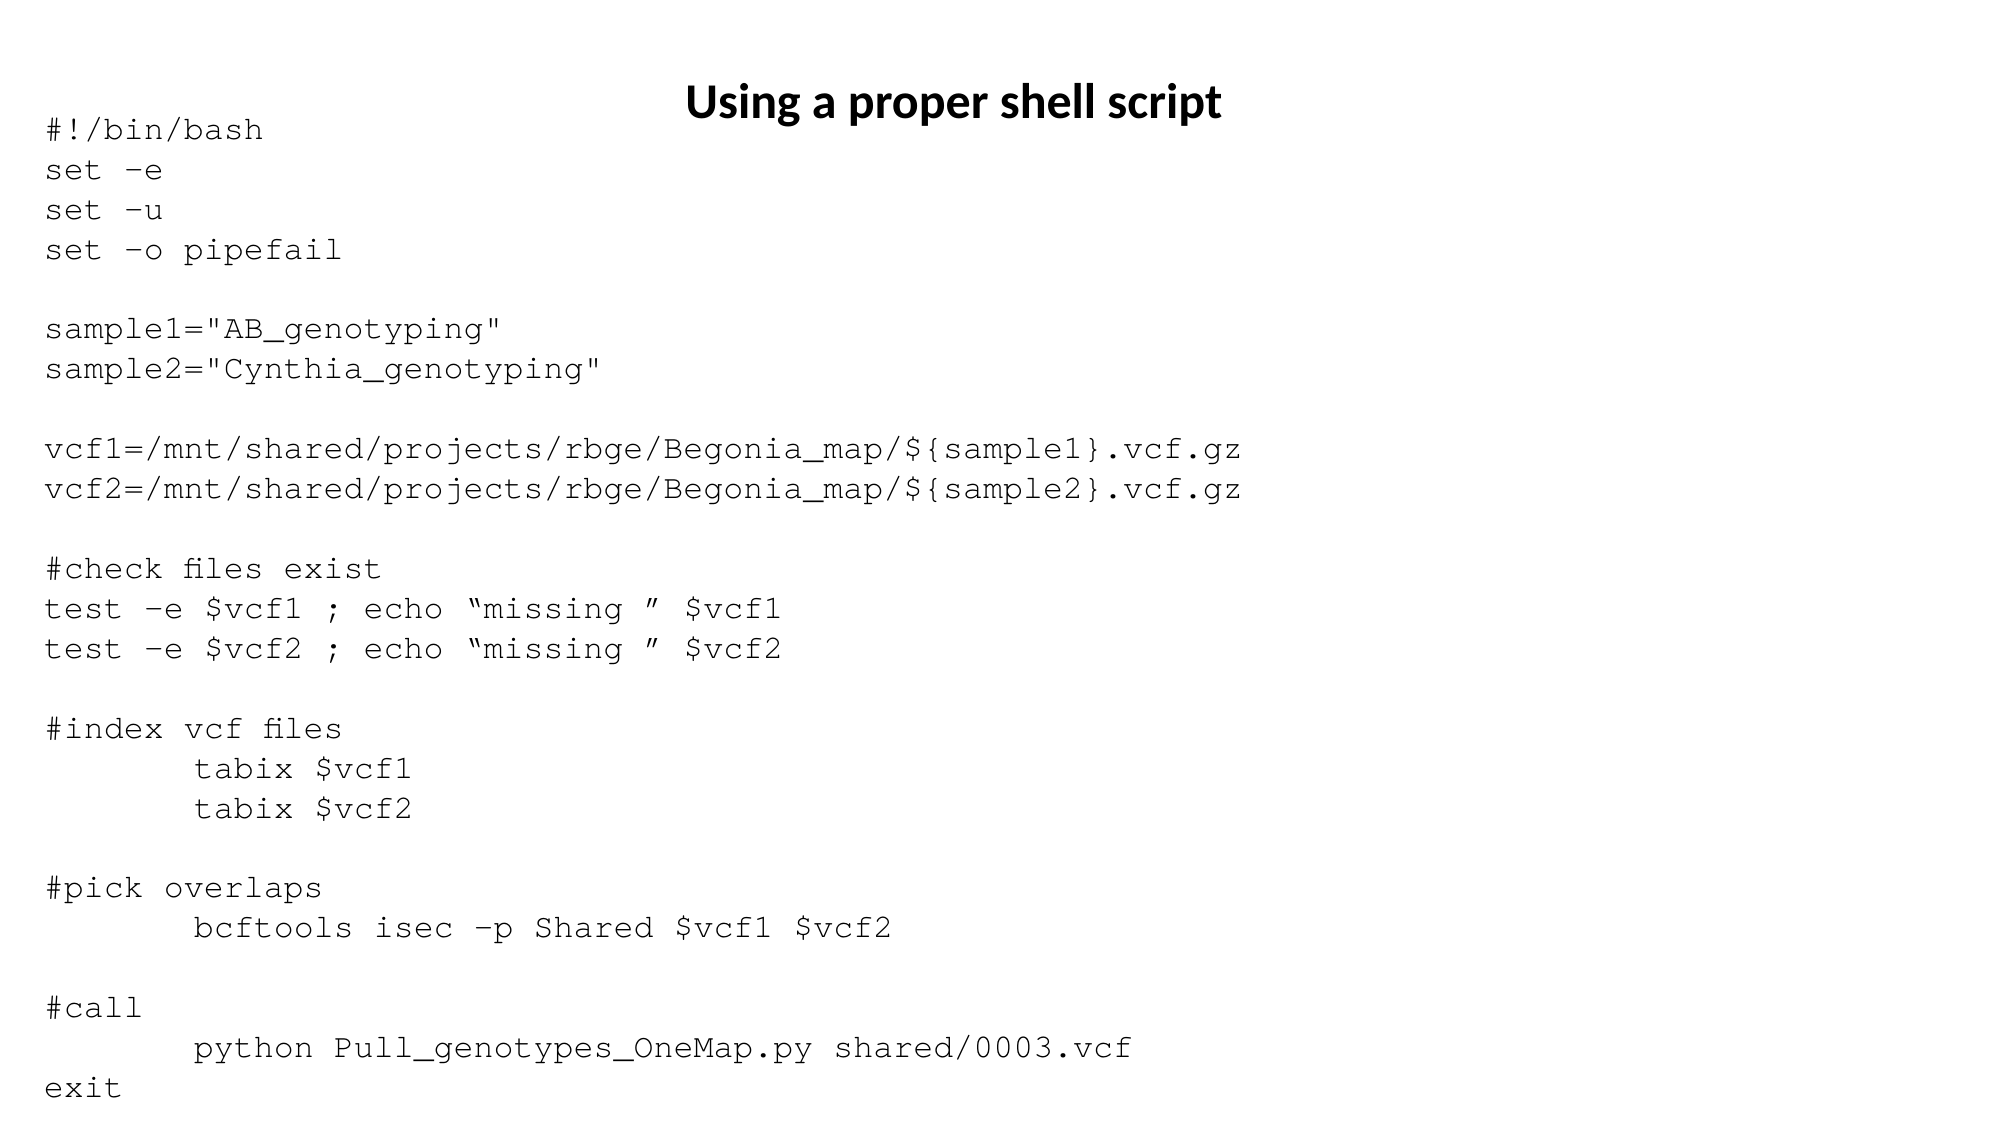

Using a proper shell script
#!/bin/bash
set -e
set -u
set -o pipefail

sample1="AB_genotyping"
sample2="Cynthia_genotyping"

vcf1=/mnt/shared/projects/rbge/Begonia_map/${sample1}.vcf.gz
vcf2=/mnt/shared/projects/rbge/Begonia_map/${sample2}.vcf.gz

#check files exist
test –e $vcf1 ; echo “missing ” $vcf1
test –e $vcf2 ; echo “missing ” $vcf2

#index vcf files
	tabix $vcf1
	tabix $vcf2

#pick overlaps
	bcftools isec -p Shared $vcf1 $vcf2

#call
	python Pull_genotypes_OneMap.py shared/0003.vcf
exit